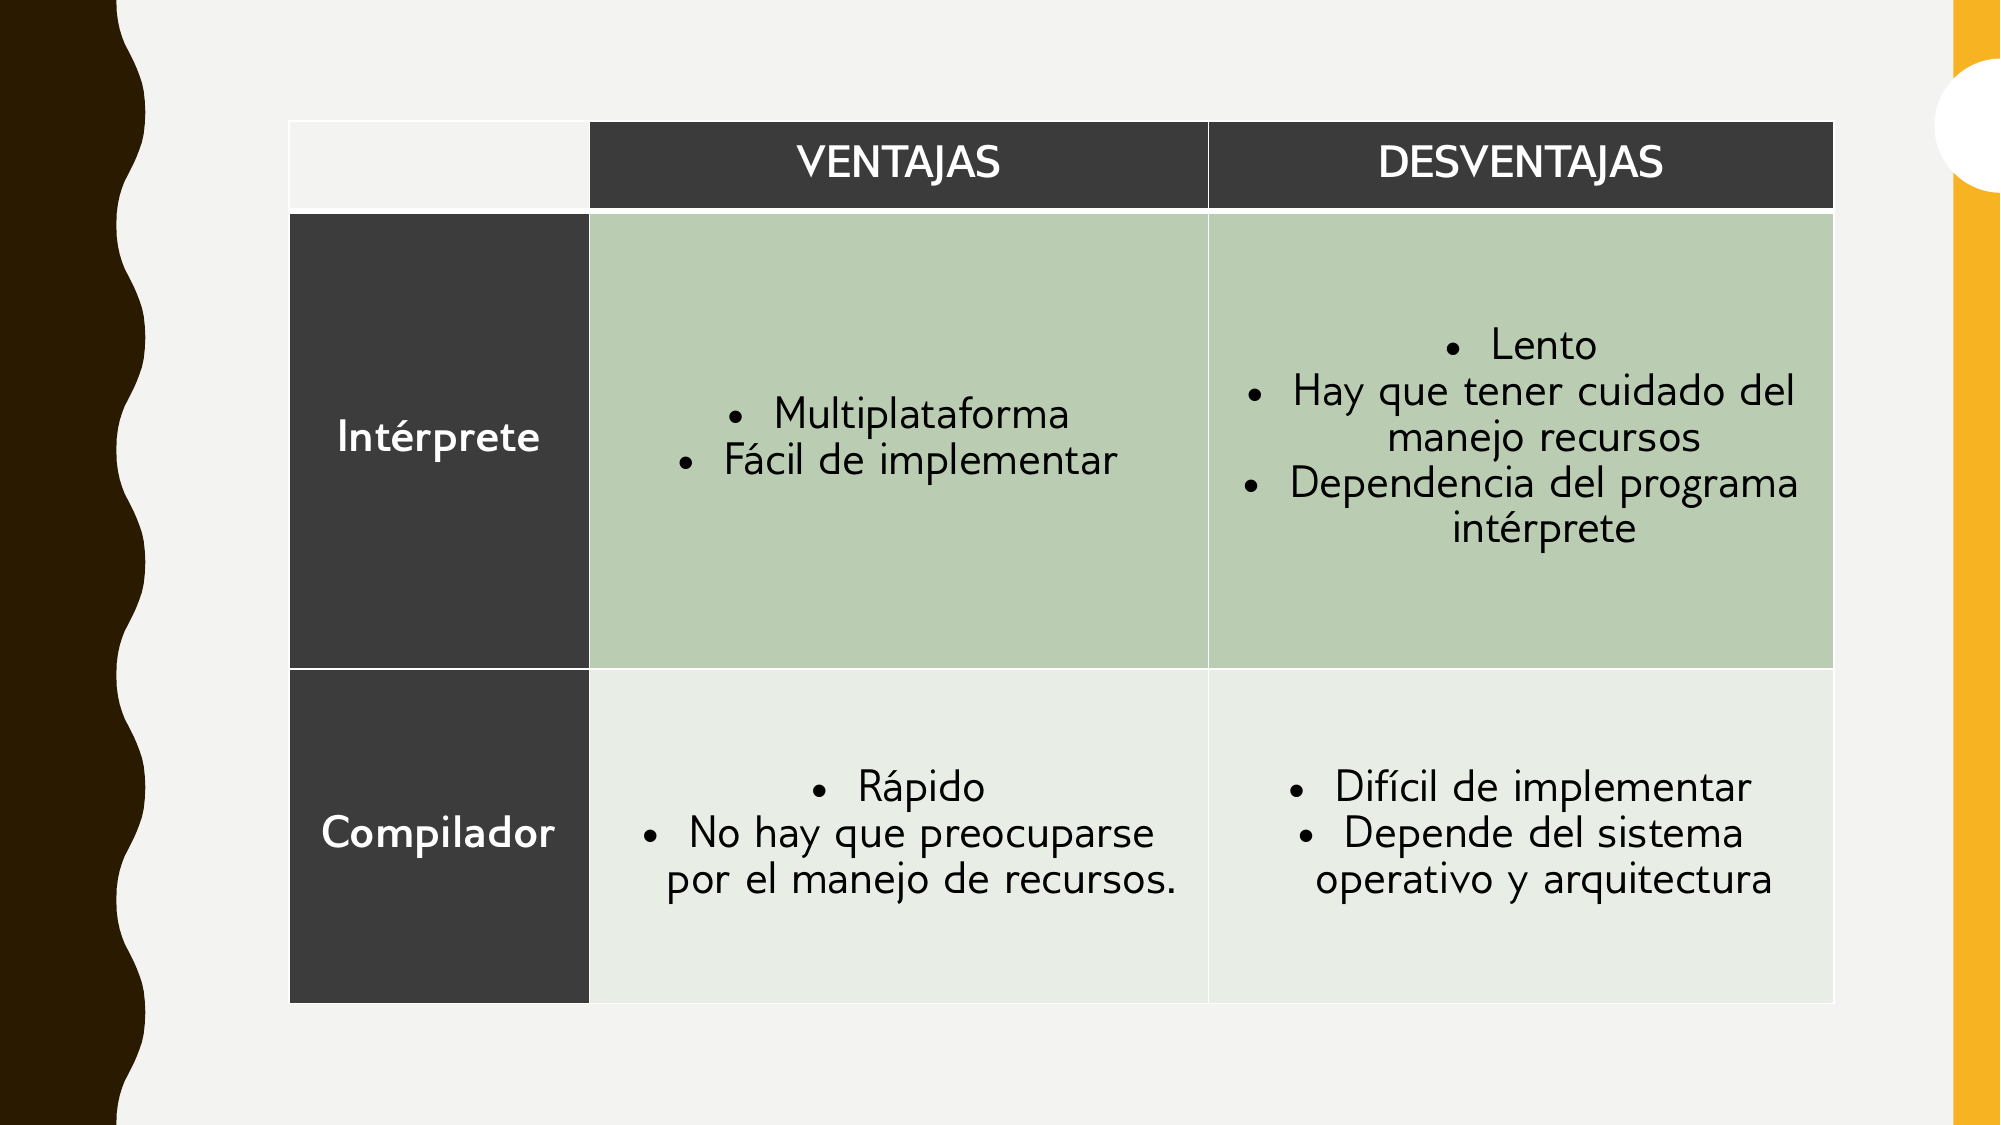

|  | VENTAJAS | DESVENTAJAS |
| --- | --- | --- |
| Intérprete | Multiplataforma Fácil de implementar | Lento Hay que tener cuidado del manejo recursos Dependencia del programa intérprete |
| Compilador | Rápido No hay que preocuparse por el manejo de recursos. | Difícil de implementar Depende del sistema operativo y arquitectura |